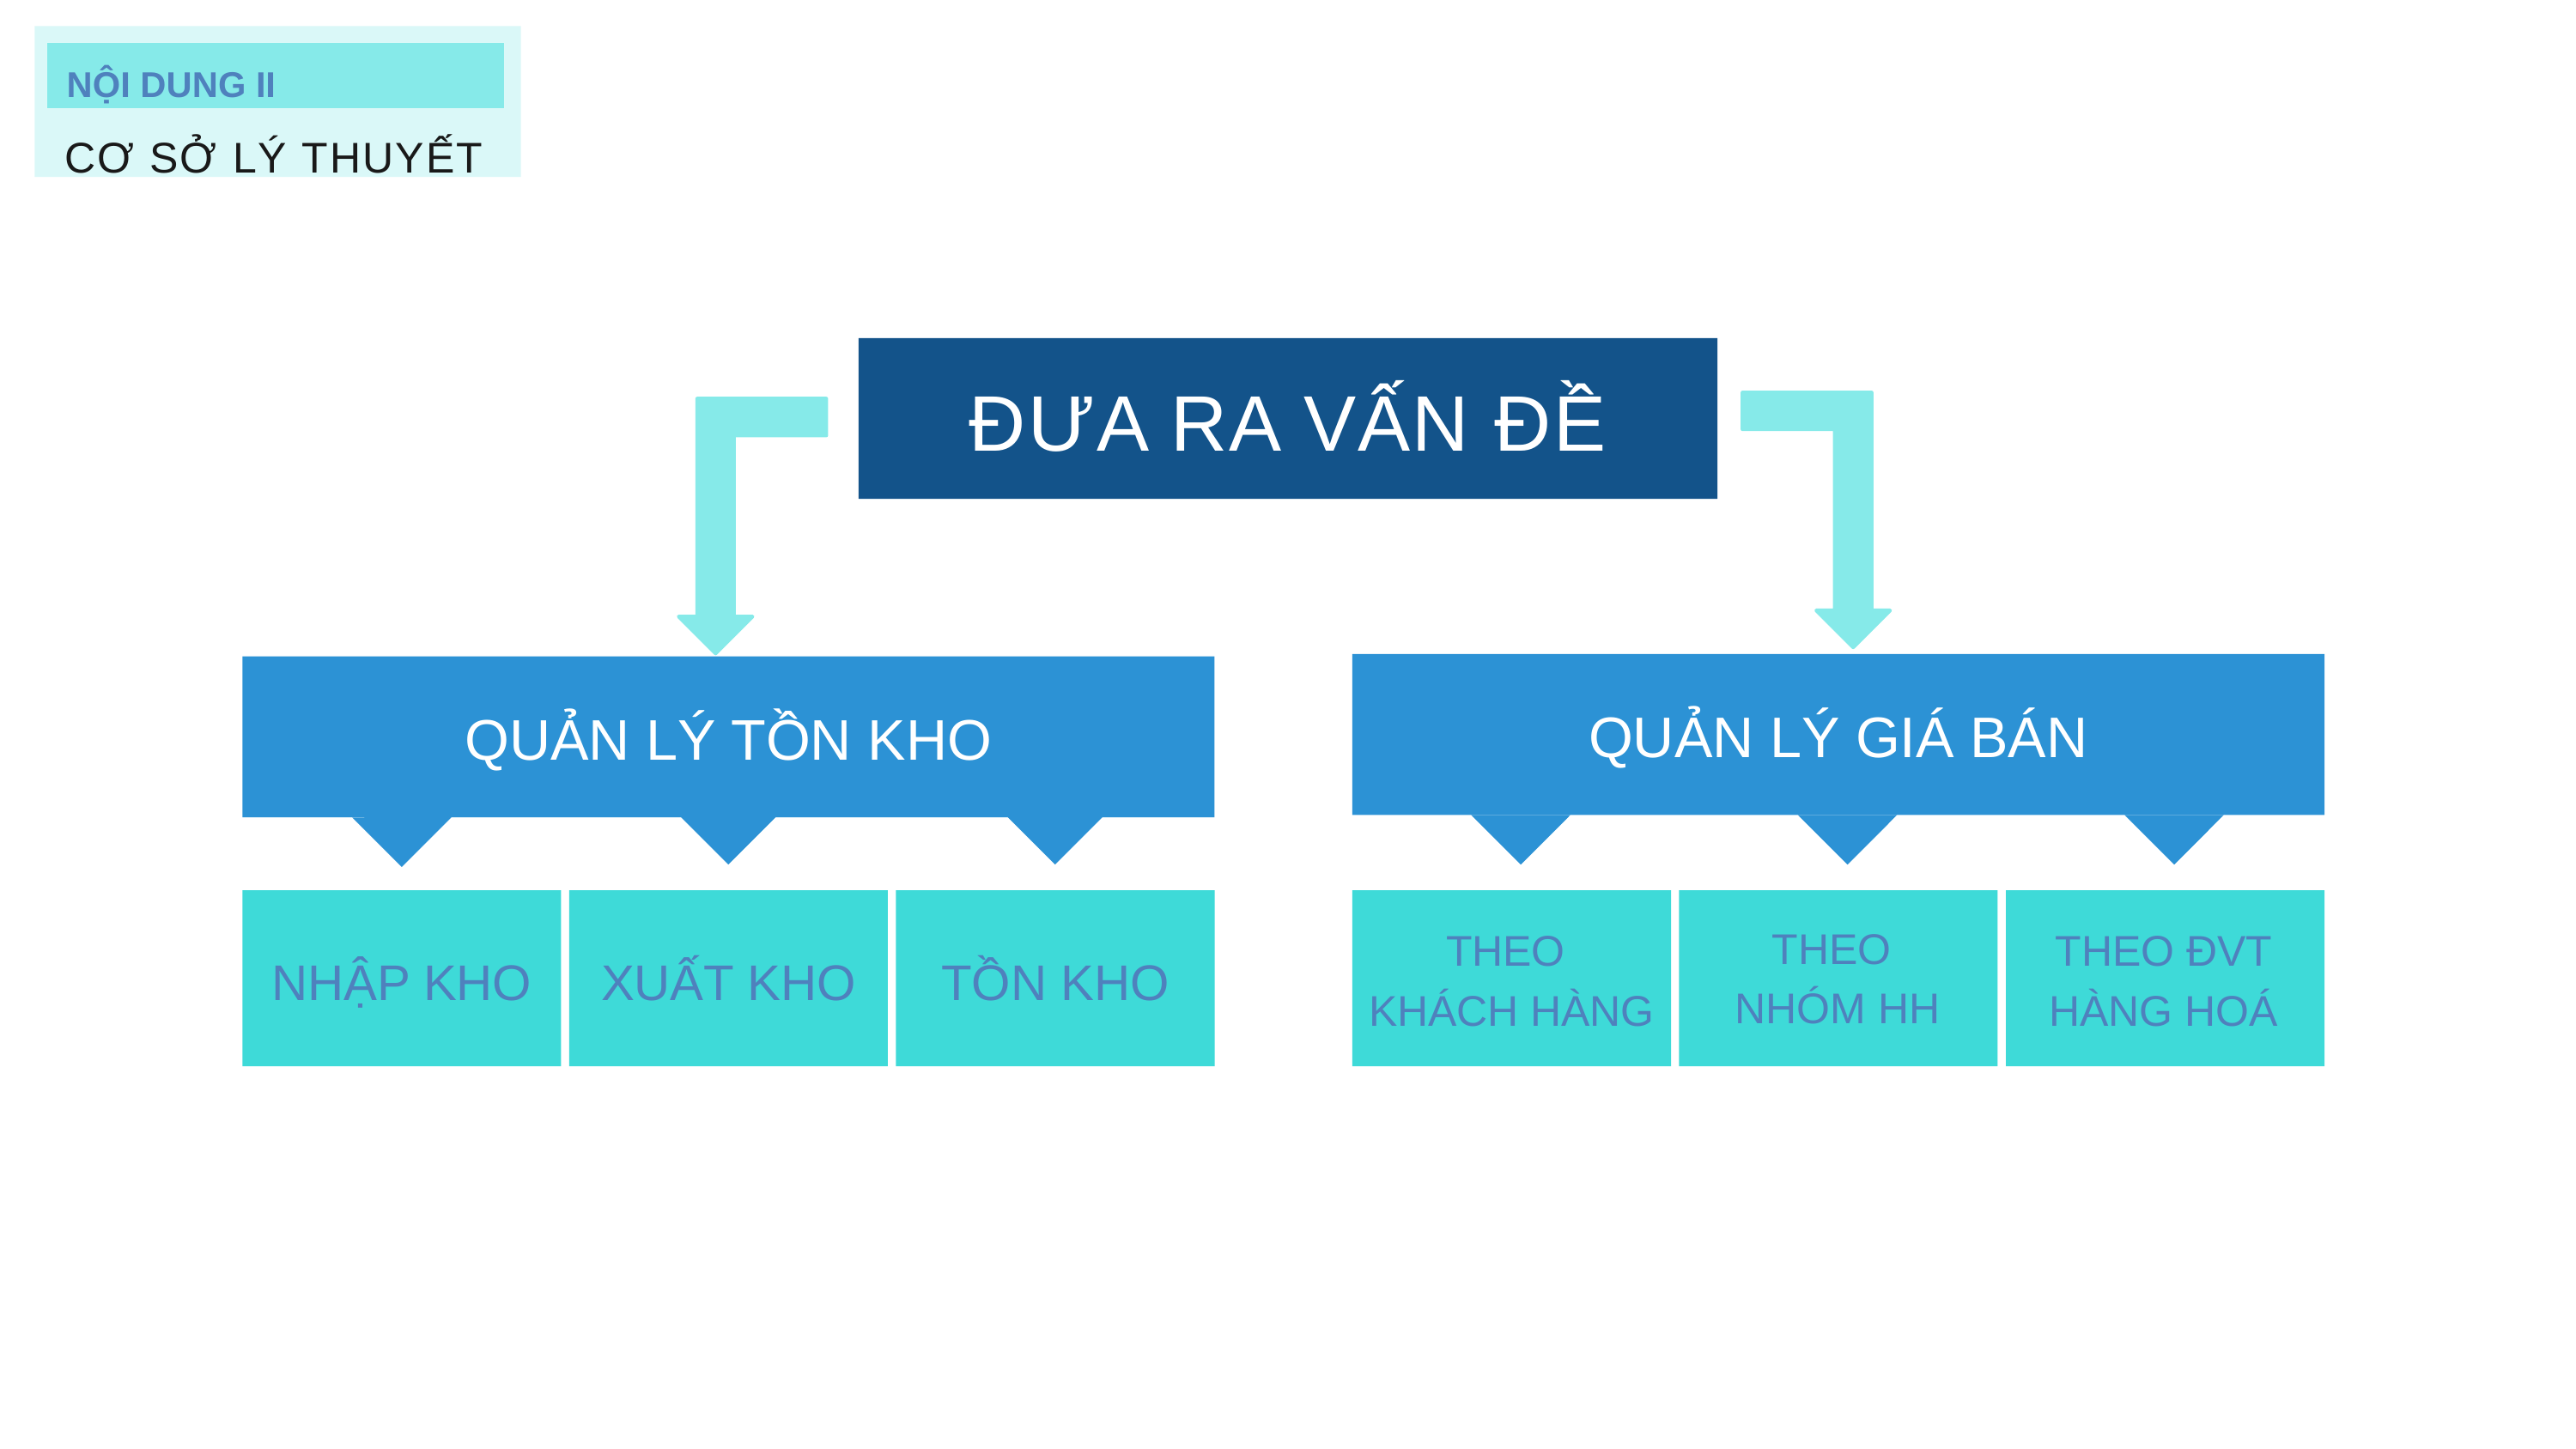

NỘI DUNG II
CƠ SỞ LÝ THUYẾT

ĐƯA RA VẤN ĐỀ

QUẢN LÝ GIÁ BÁN
QUẢN LÝ TỒN KHO

THEO
NHÓM HH
THEO ĐVT HÀNG HOÁ
THEO
KHÁCH HÀNG
NHẬP KHO
XUẤT KHO
TỒN KHO